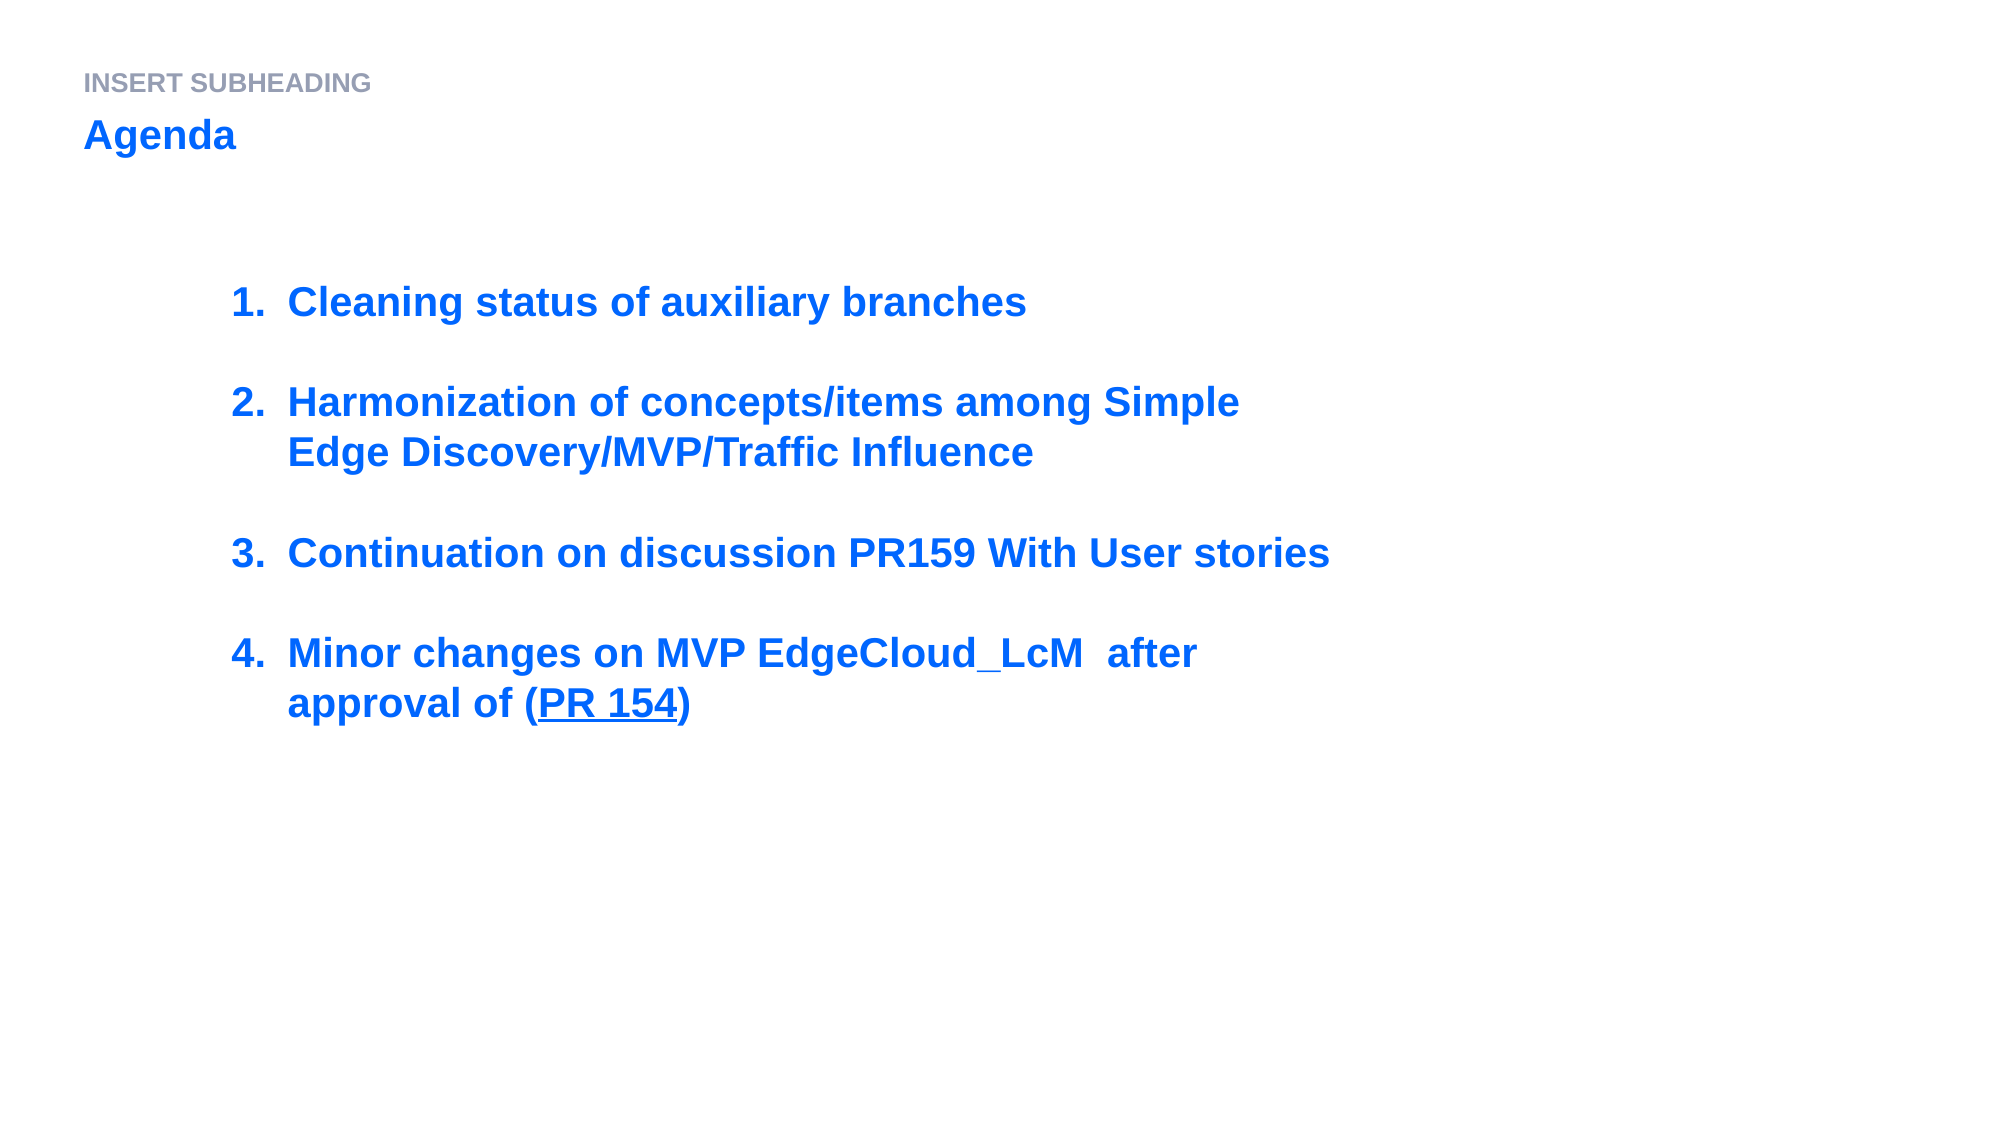

INSERT SUBHEADING
Agenda
Cleaning status of auxiliary branches

Harmonization of concepts/items among Simple  Edge Discovery/MVP/Traffic Influence

Continuation on discussion PR159 With User stories
Minor changes on MVP EdgeCloud_LcM  after approval of (PR 154)